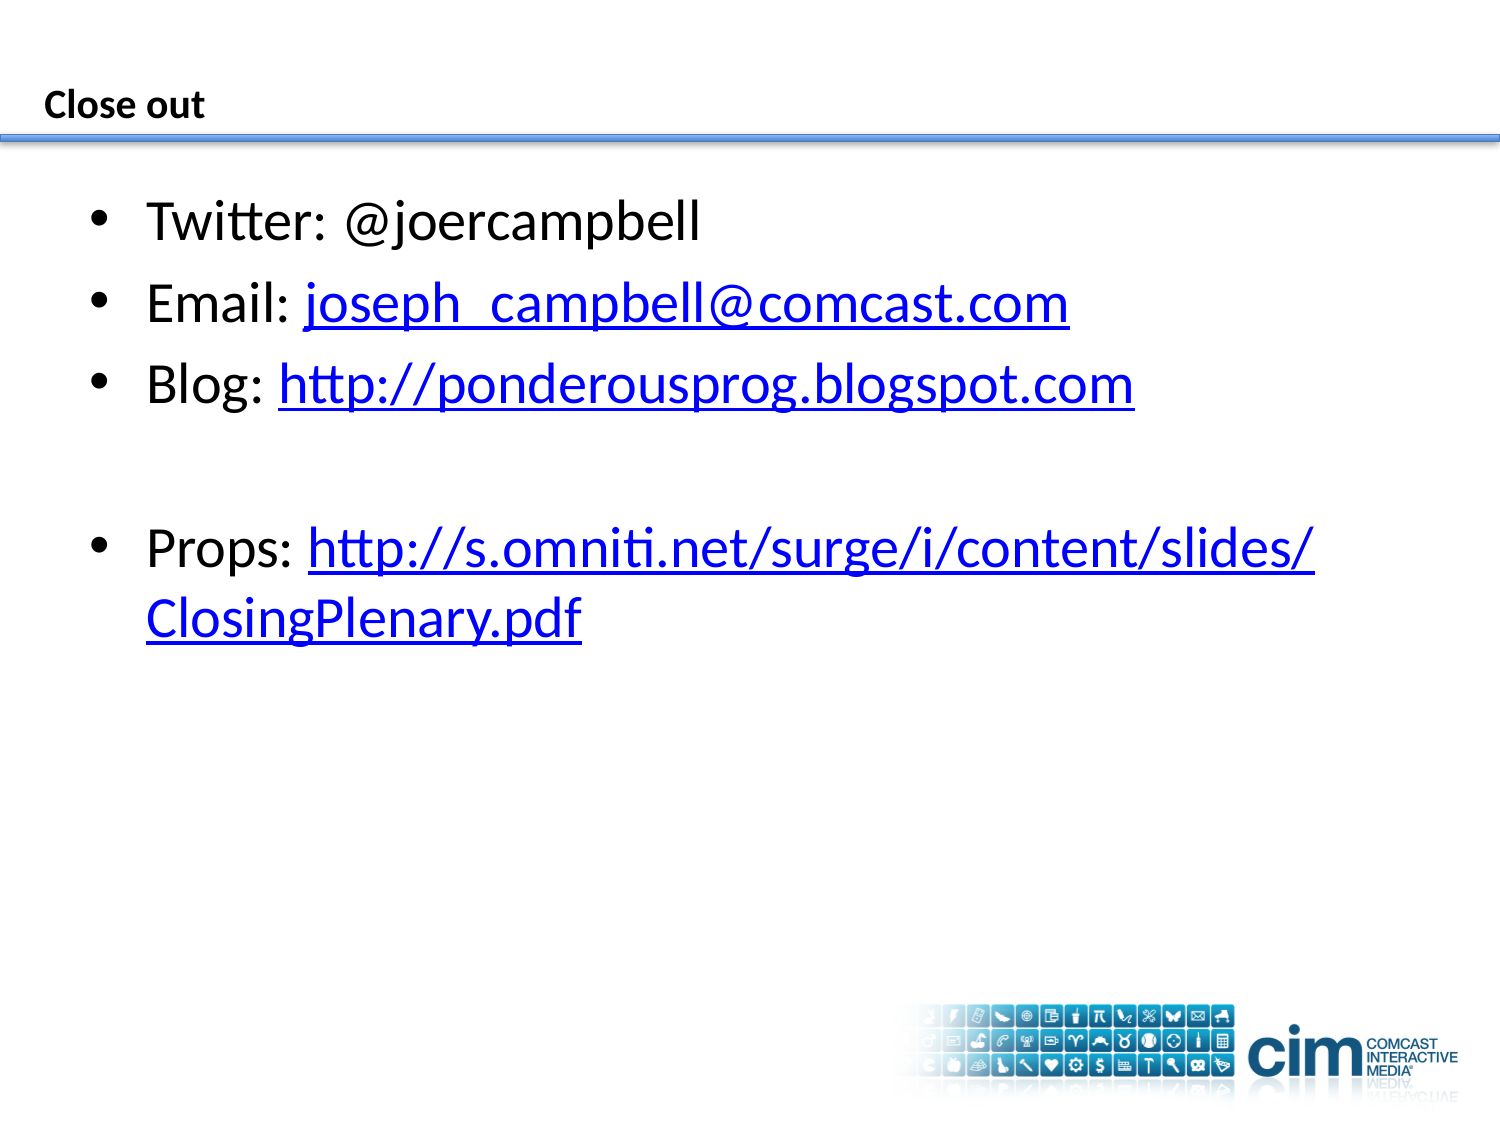

# Close out
Twitter: @joercampbell
Email: joseph_campbell@comcast.com
Blog: http://ponderousprog.blogspot.com

Props: http://s.omniti.net/surge/i/content/slides/ClosingPlenary.pdf